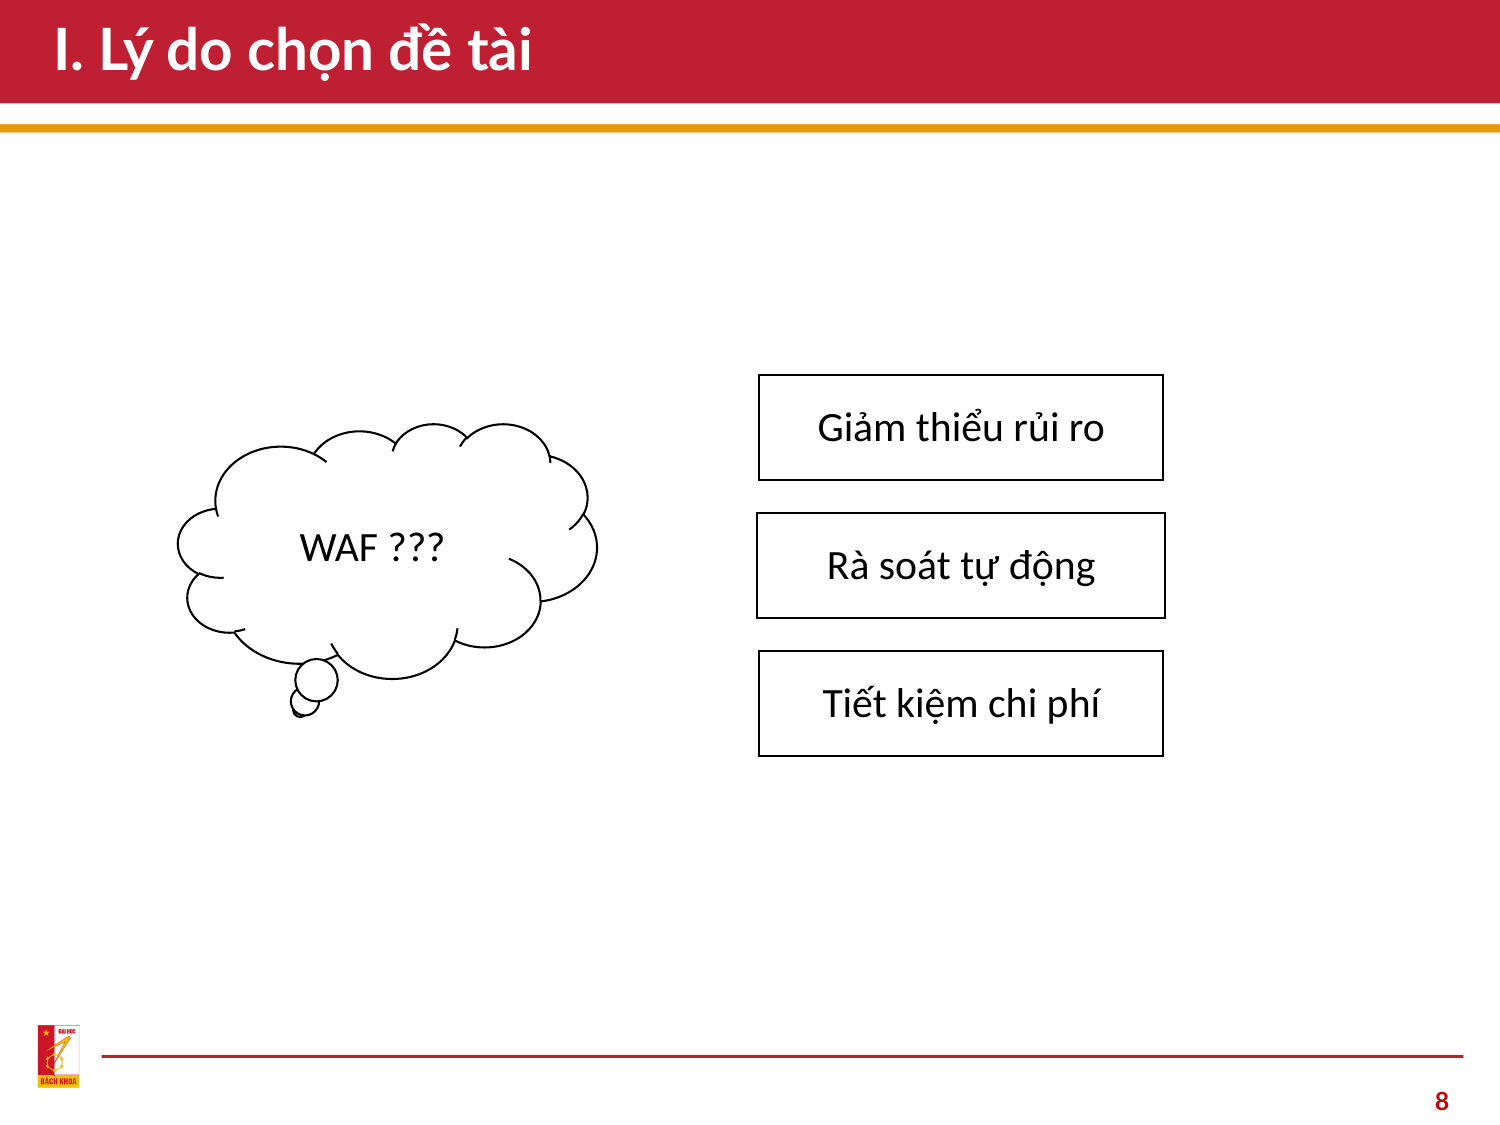

# I. Lý do chọn đề tài

Giảm thiểu rủi ro
Rà soát tự động
Tiết kiệm chi phí
WAF ???
8